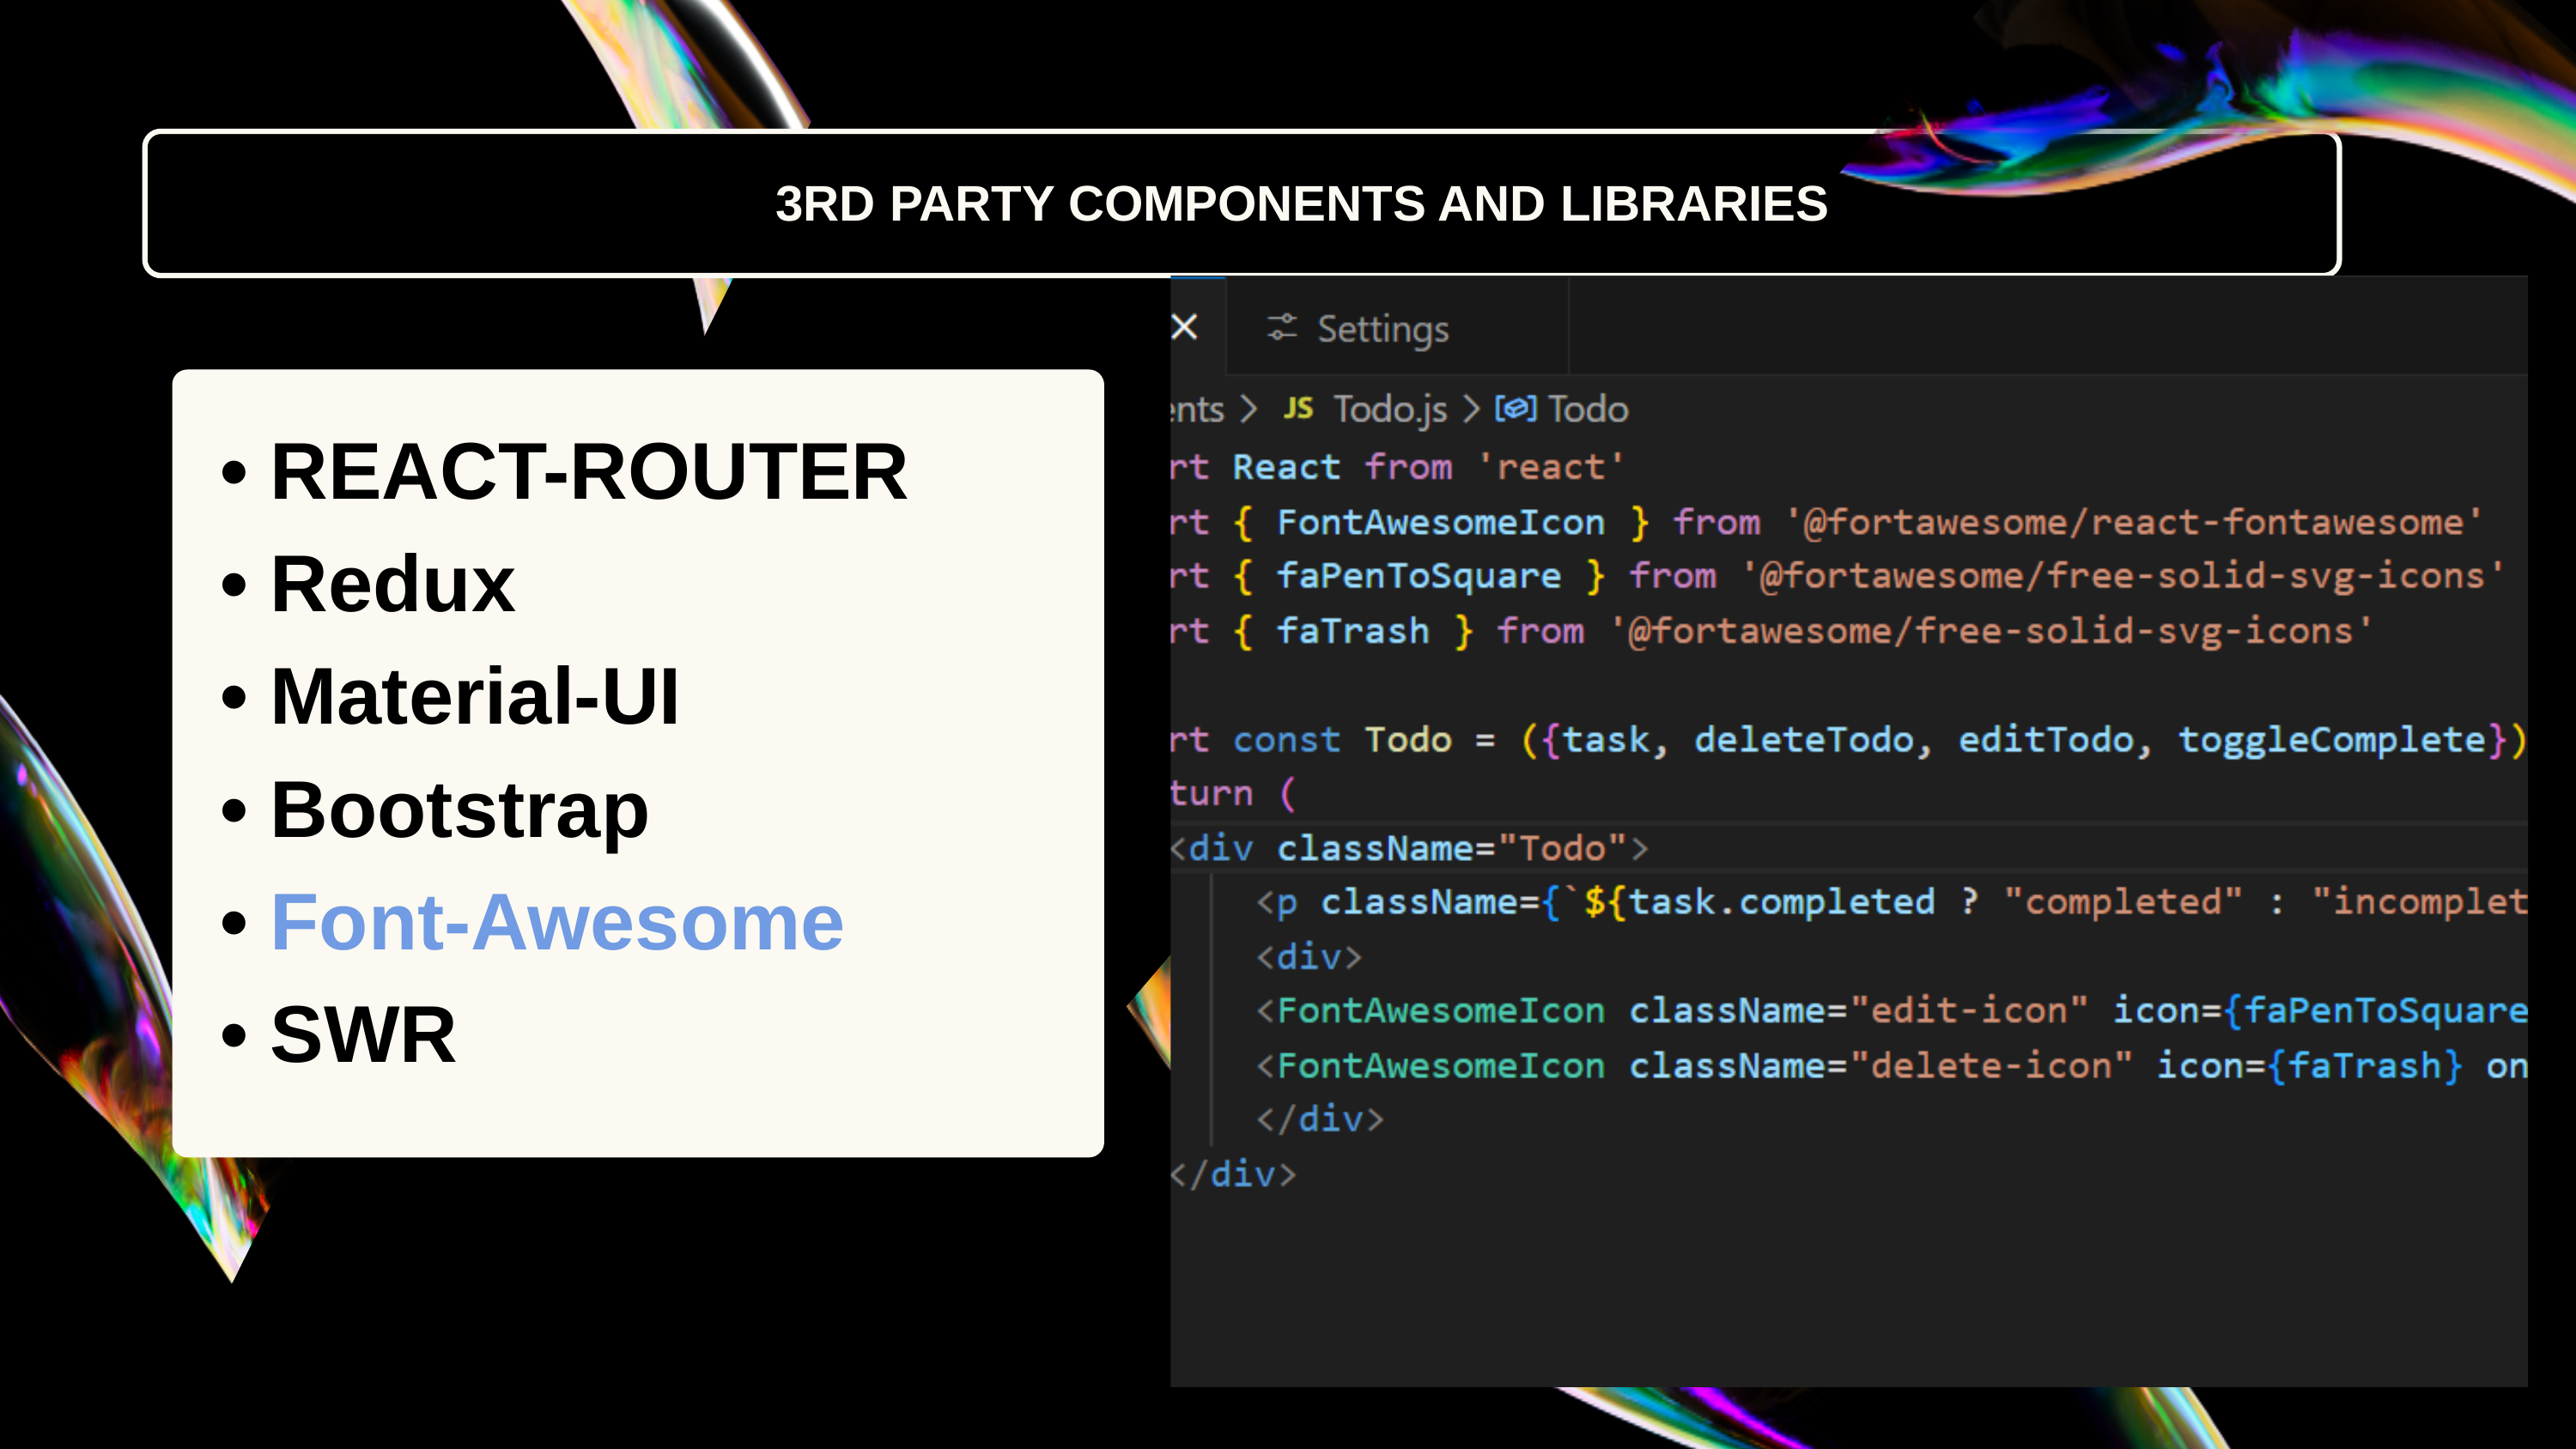

3RD PARTY COMPONENTS AND LIBRARIES

• REACT-ROUTER
• Redux
• Material-UI
• Bootstrap
• Font-Awesome
• SWR